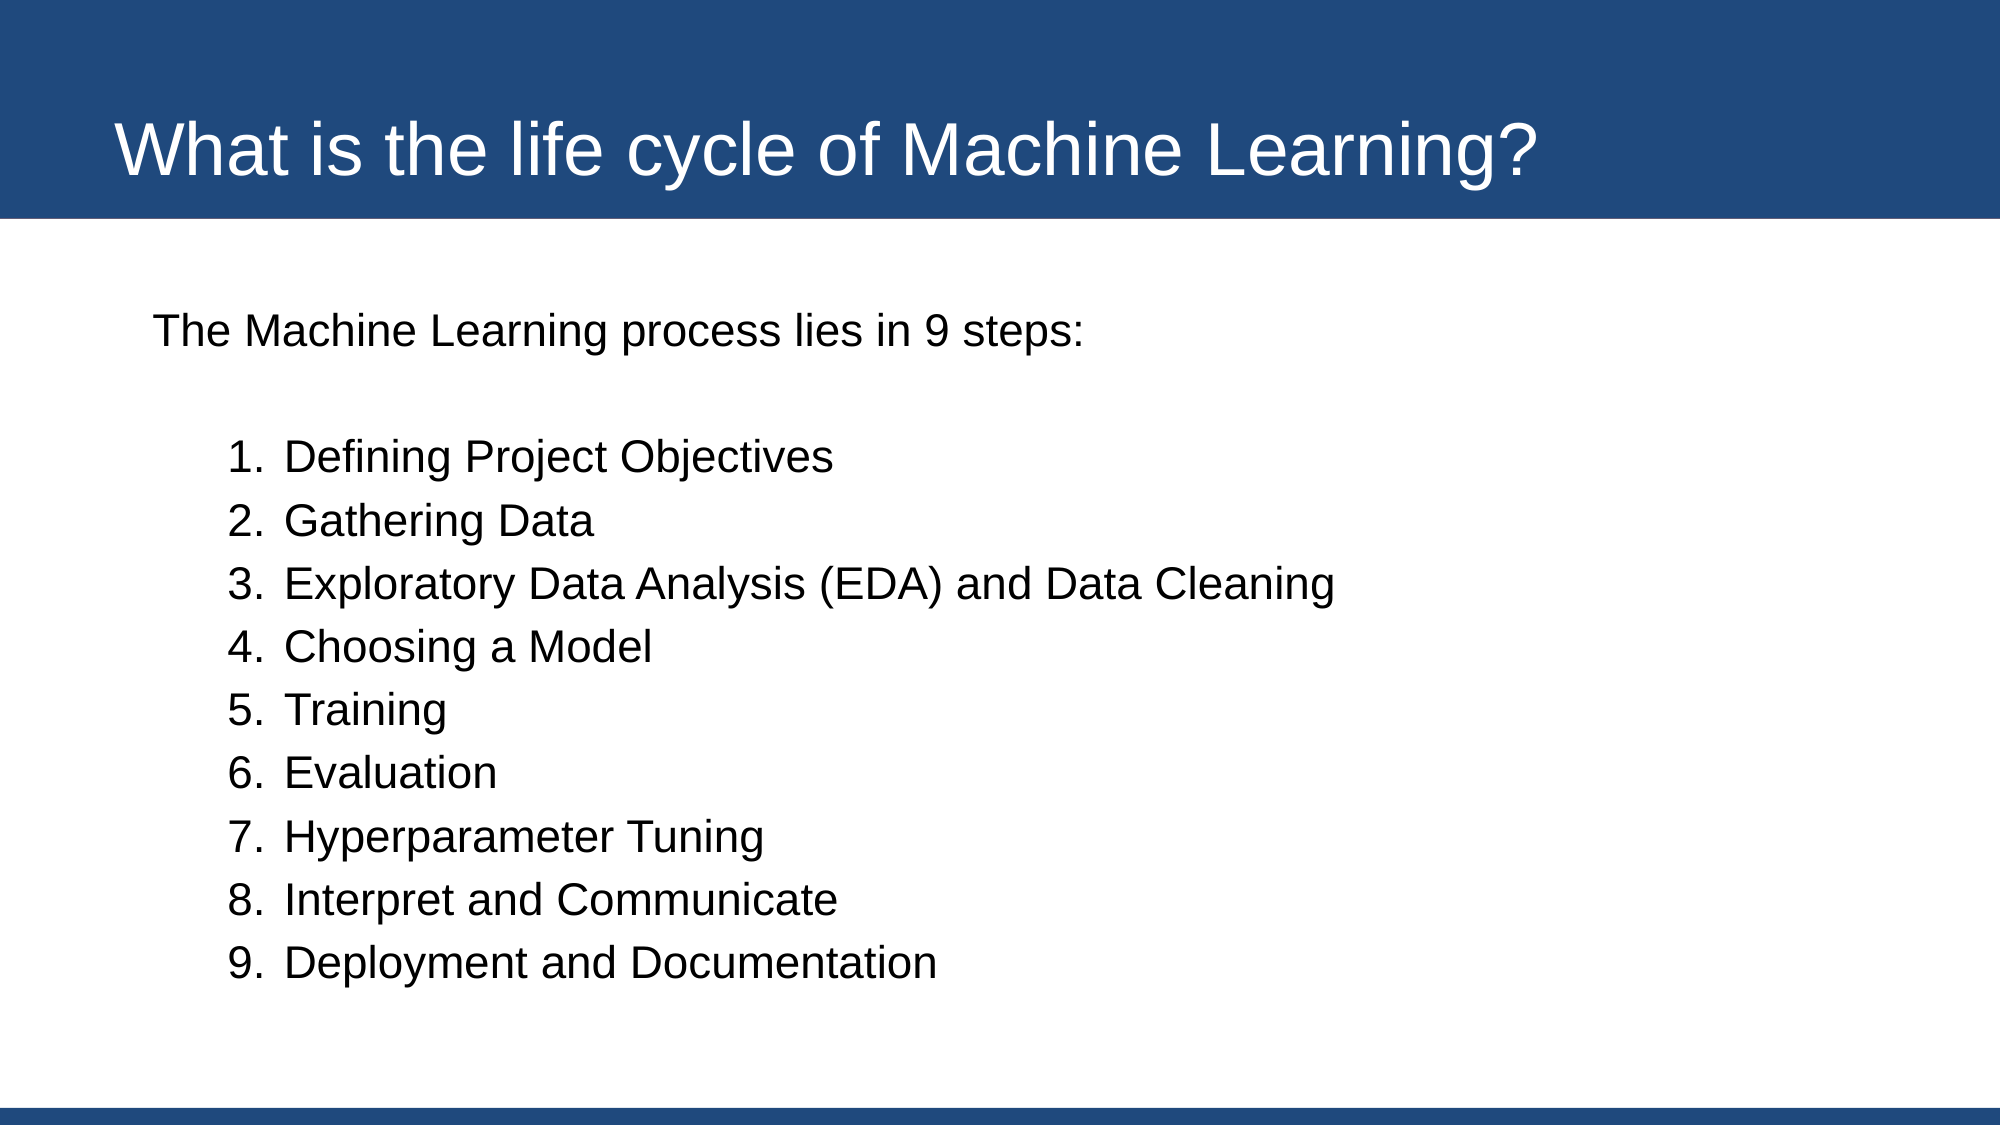

# What is the life cycle of Machine Learning?
The Machine Learning process lies in 9 steps:

Defining Project Objectives
Gathering Data
Exploratory Data Analysis (EDA) and Data Cleaning
Choosing a Model
Training
Evaluation
Hyperparameter Tuning
Interpret and Communicate
Deployment and Documentation